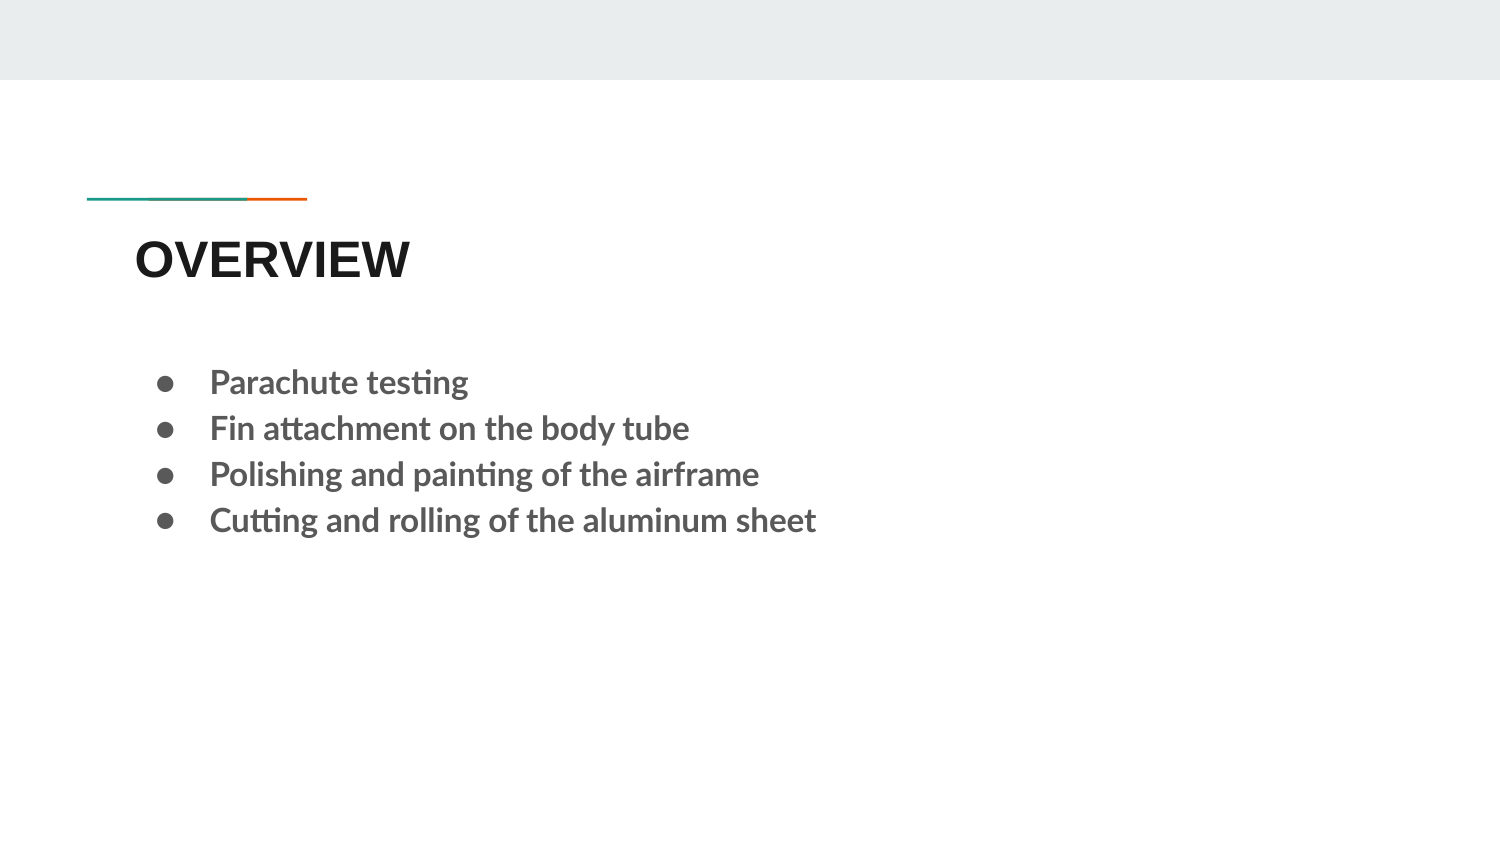

# OVERVIEW
Parachute testing
Fin attachment on the body tube
Polishing and painting of the airframe
Cutting and rolling of the aluminum sheet